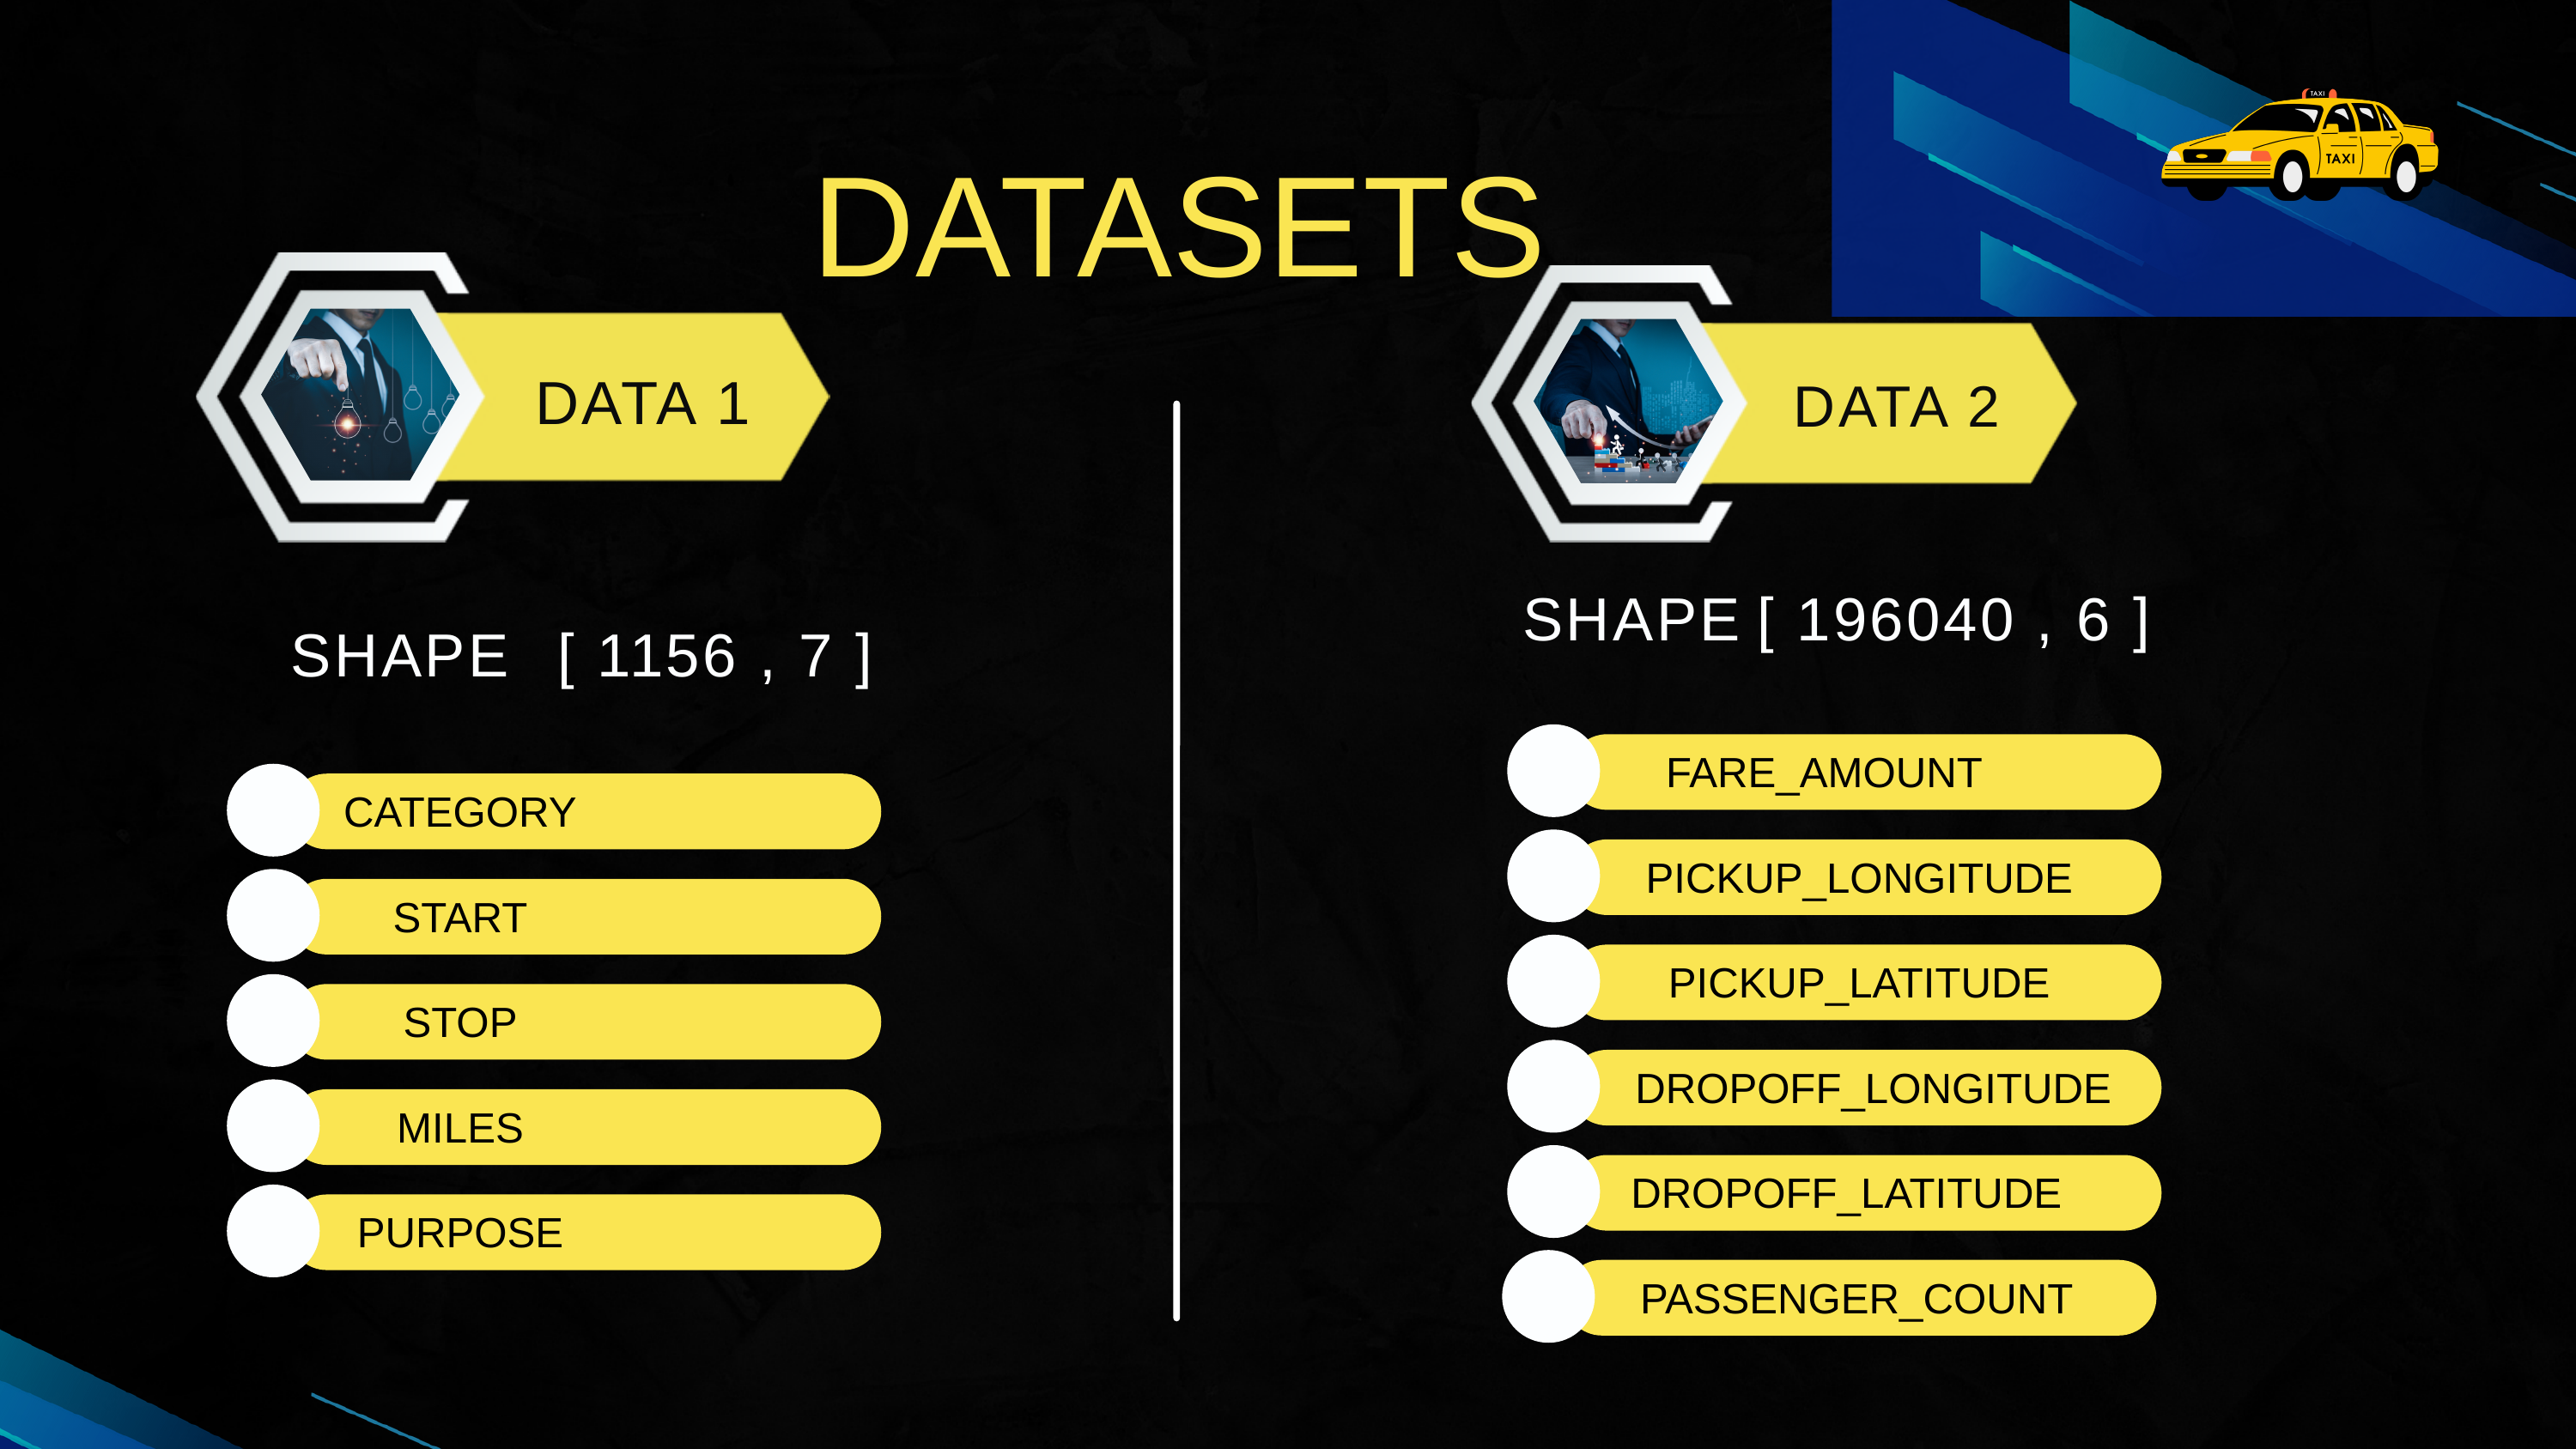

DATASETS

DATA 1
DATA 2

SHAPE
[ 196040 , 6 ]
SHAPE
[ 1156 , 7 ]

FARE_AMOUNT

CATEGORY

PICKUP_LONGITUDE

START

PICKUP_LATITUDE

STOP

DROPOFF_LONGITUDE

MILES

DROPOFF_LATITUDE

PURPOSE

PASSENGER_COUNT